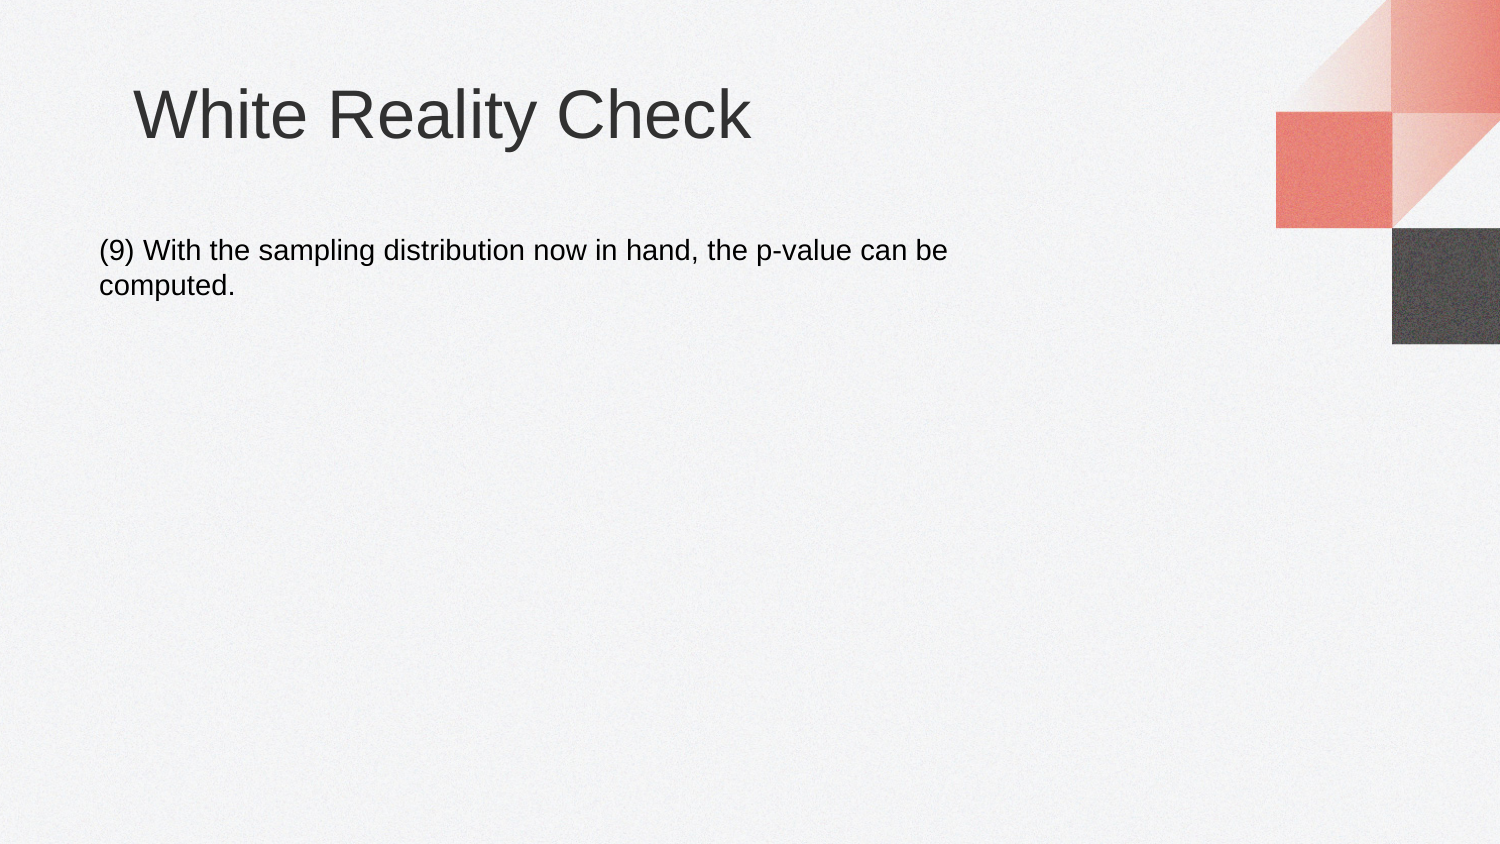

# White Reality Check
(9) With the sampling distribution now in hand, the p-value can be computed.